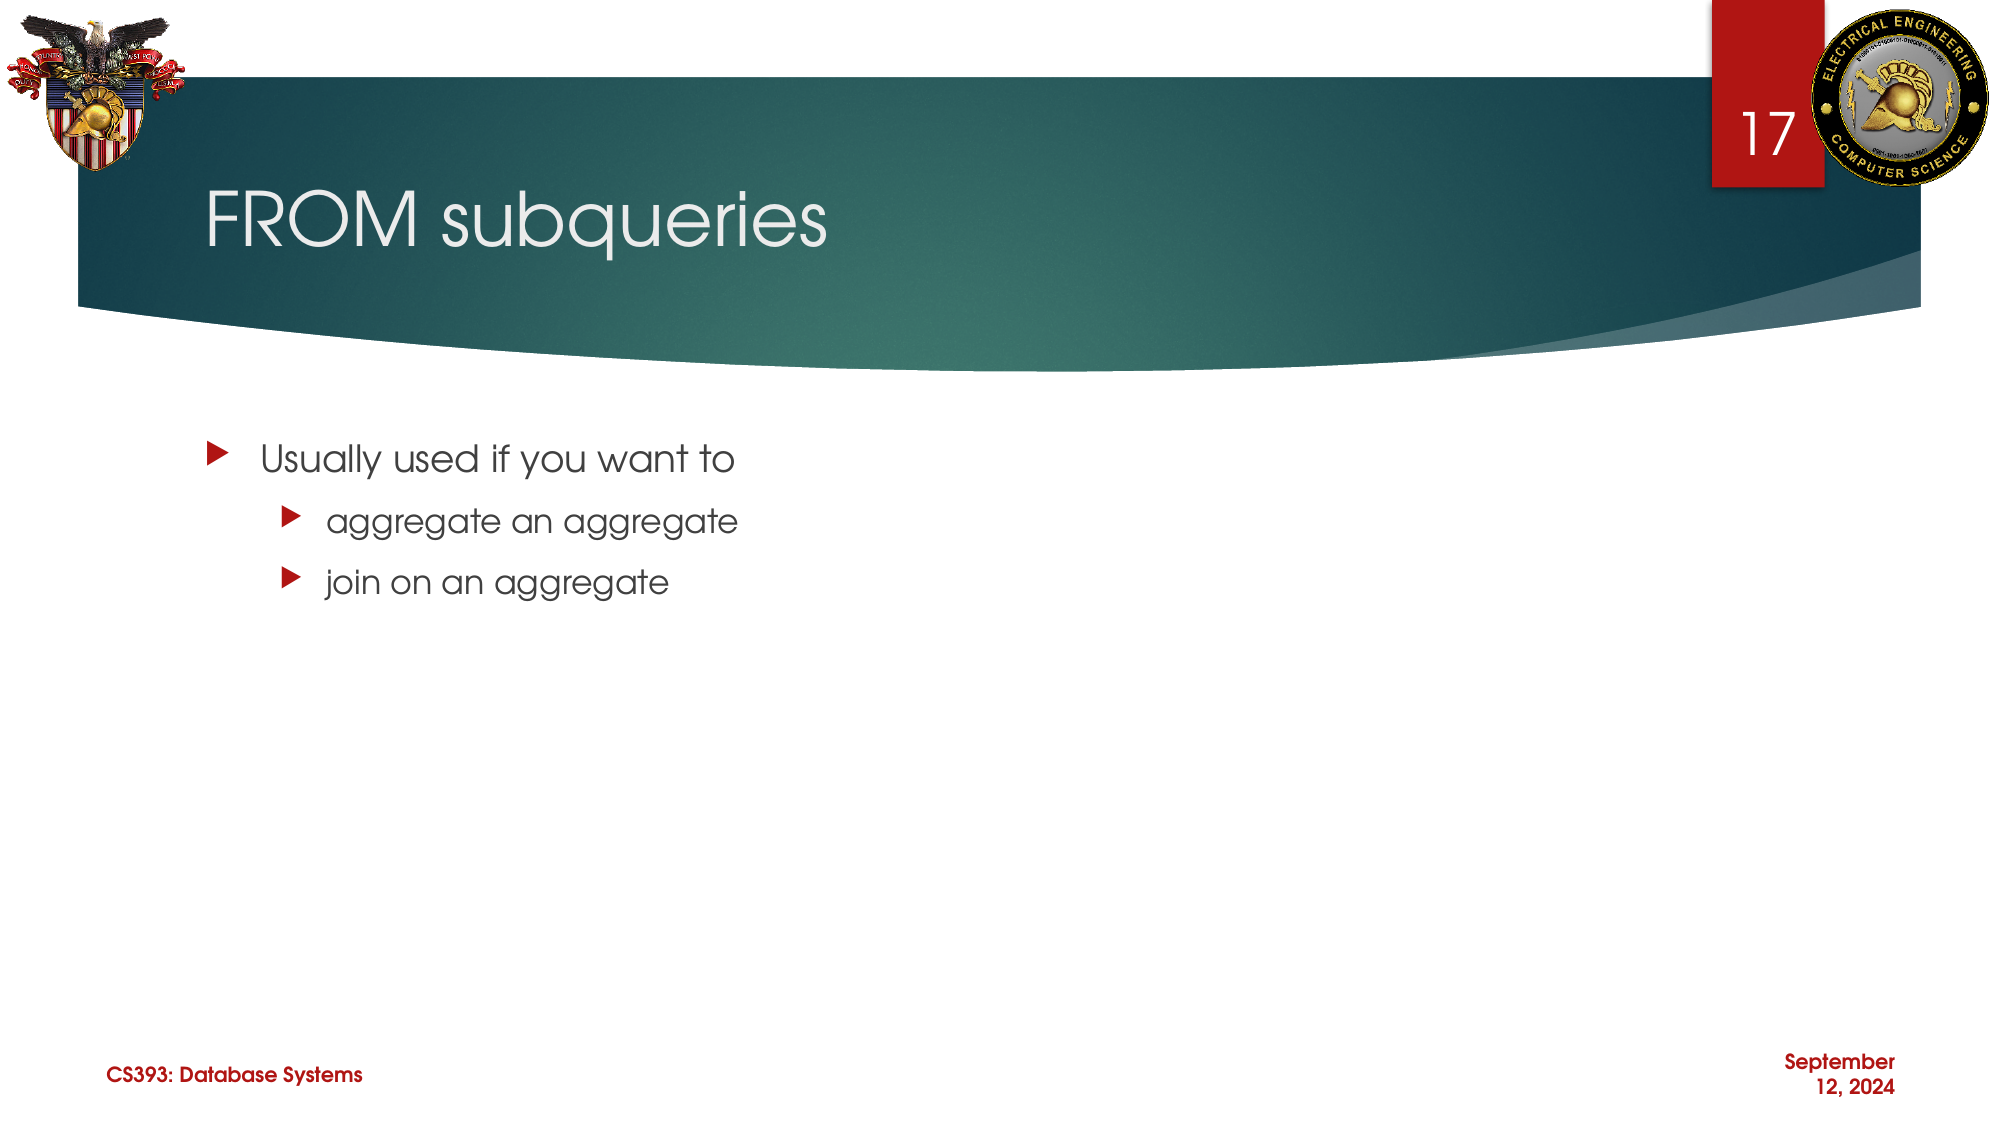

17
# FROM subqueries
Usually used if you want to
aggregate an aggregate
join on an aggregate

CS393: Database Systems
September 12, 2024